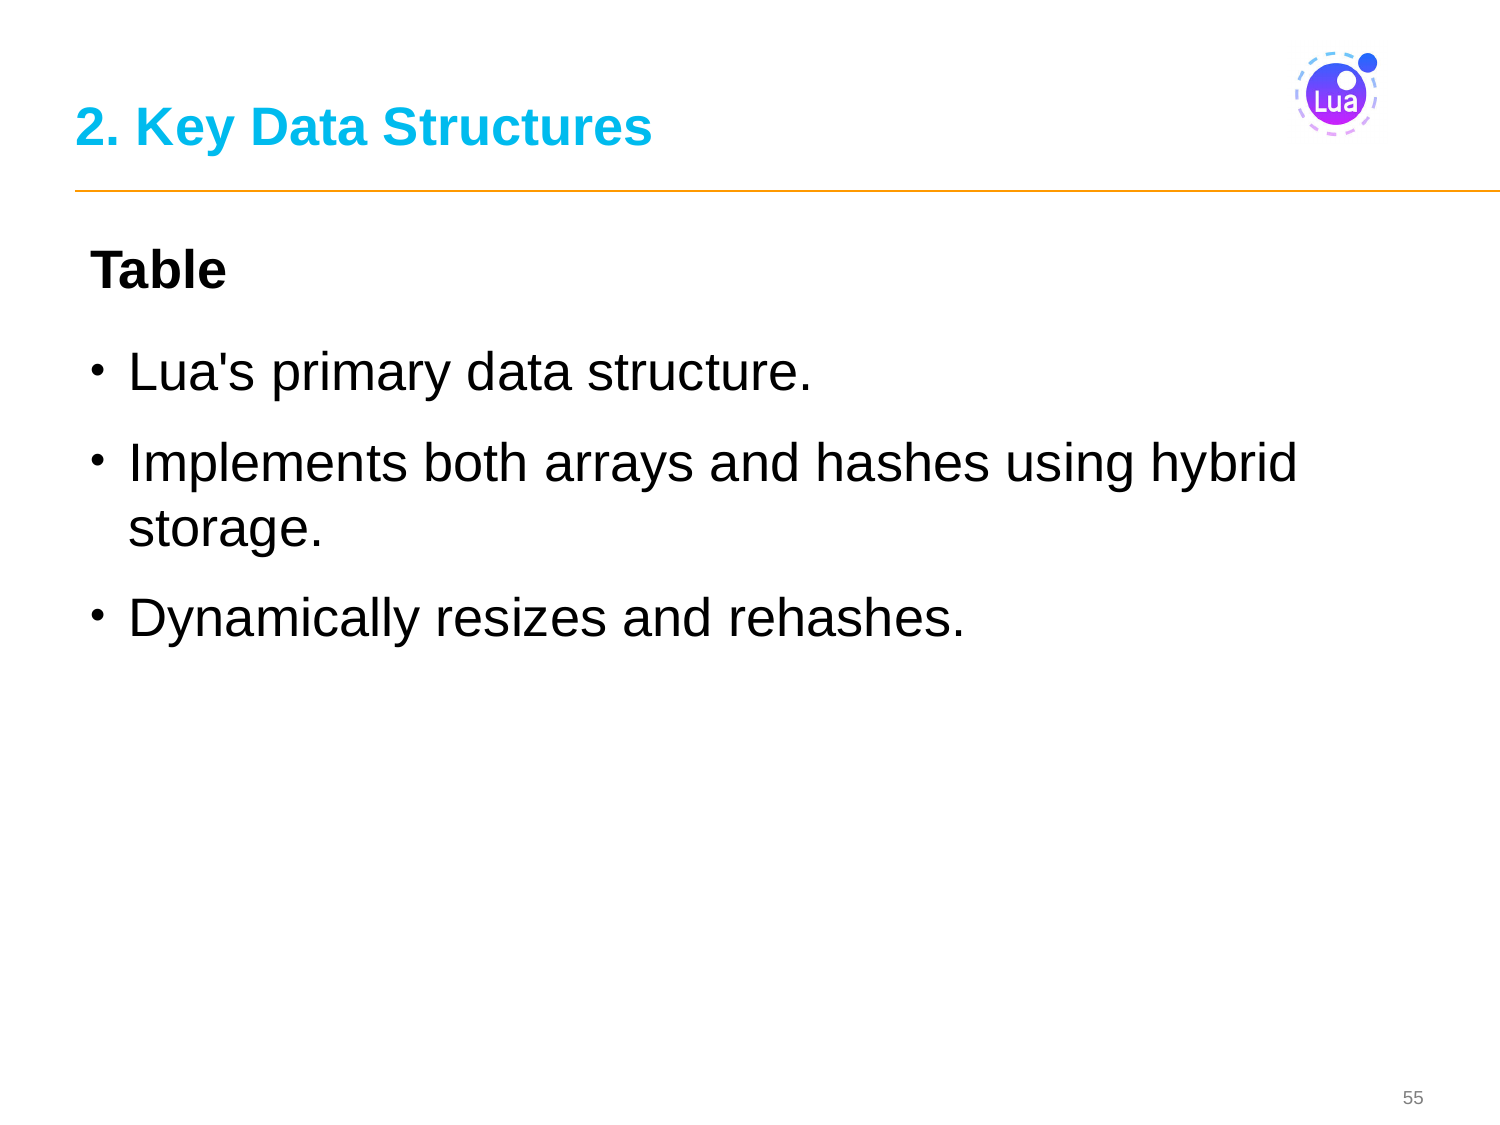

# 2. Key Data Structures
Table
Lua's primary data structure.
Implements both arrays and hashes using hybrid storage.
Dynamically resizes and rehashes.